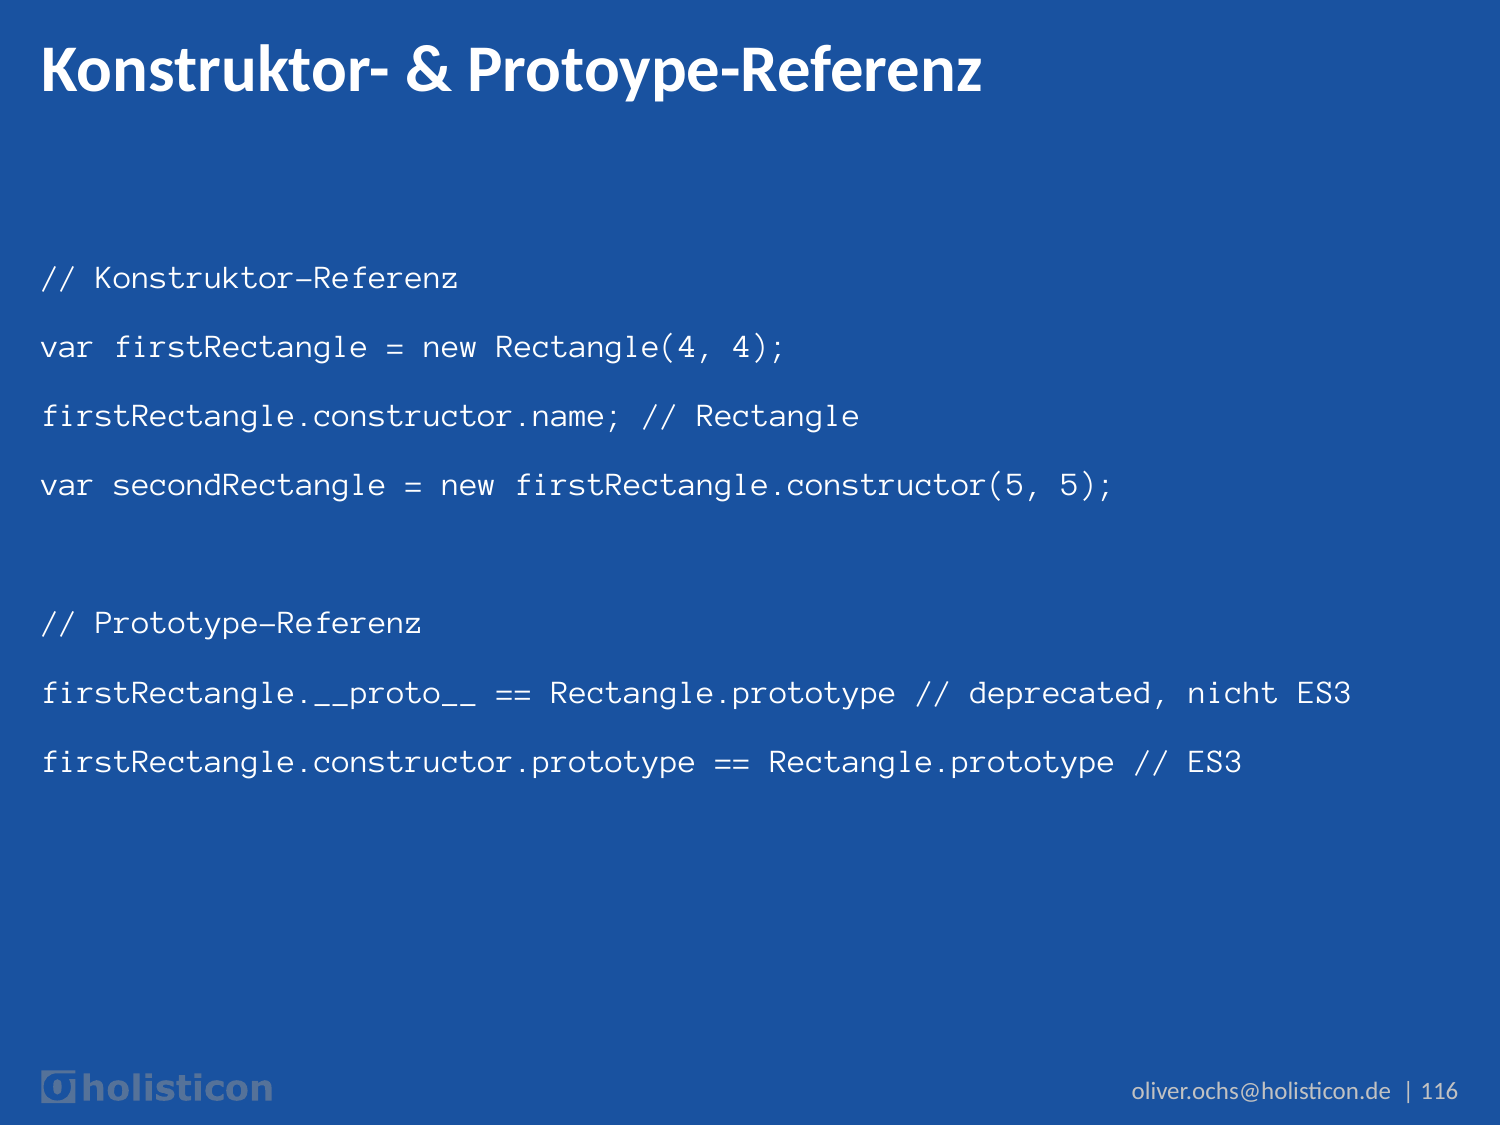

# Konstruktor- & Protoype-Referenz
// Konstruktor-Referenz
var firstRectangle = new Rectangle(4, 4);
firstRectangle.constructor.name; // Rectangle
var secondRectangle = new firstRectangle.constructor(5, 5);

// Prototype-Referenz
firstRectangle.__proto__ == Rectangle.prototype // deprecated, nicht ES3
firstRectangle.constructor.prototype == Rectangle.prototype // ES3